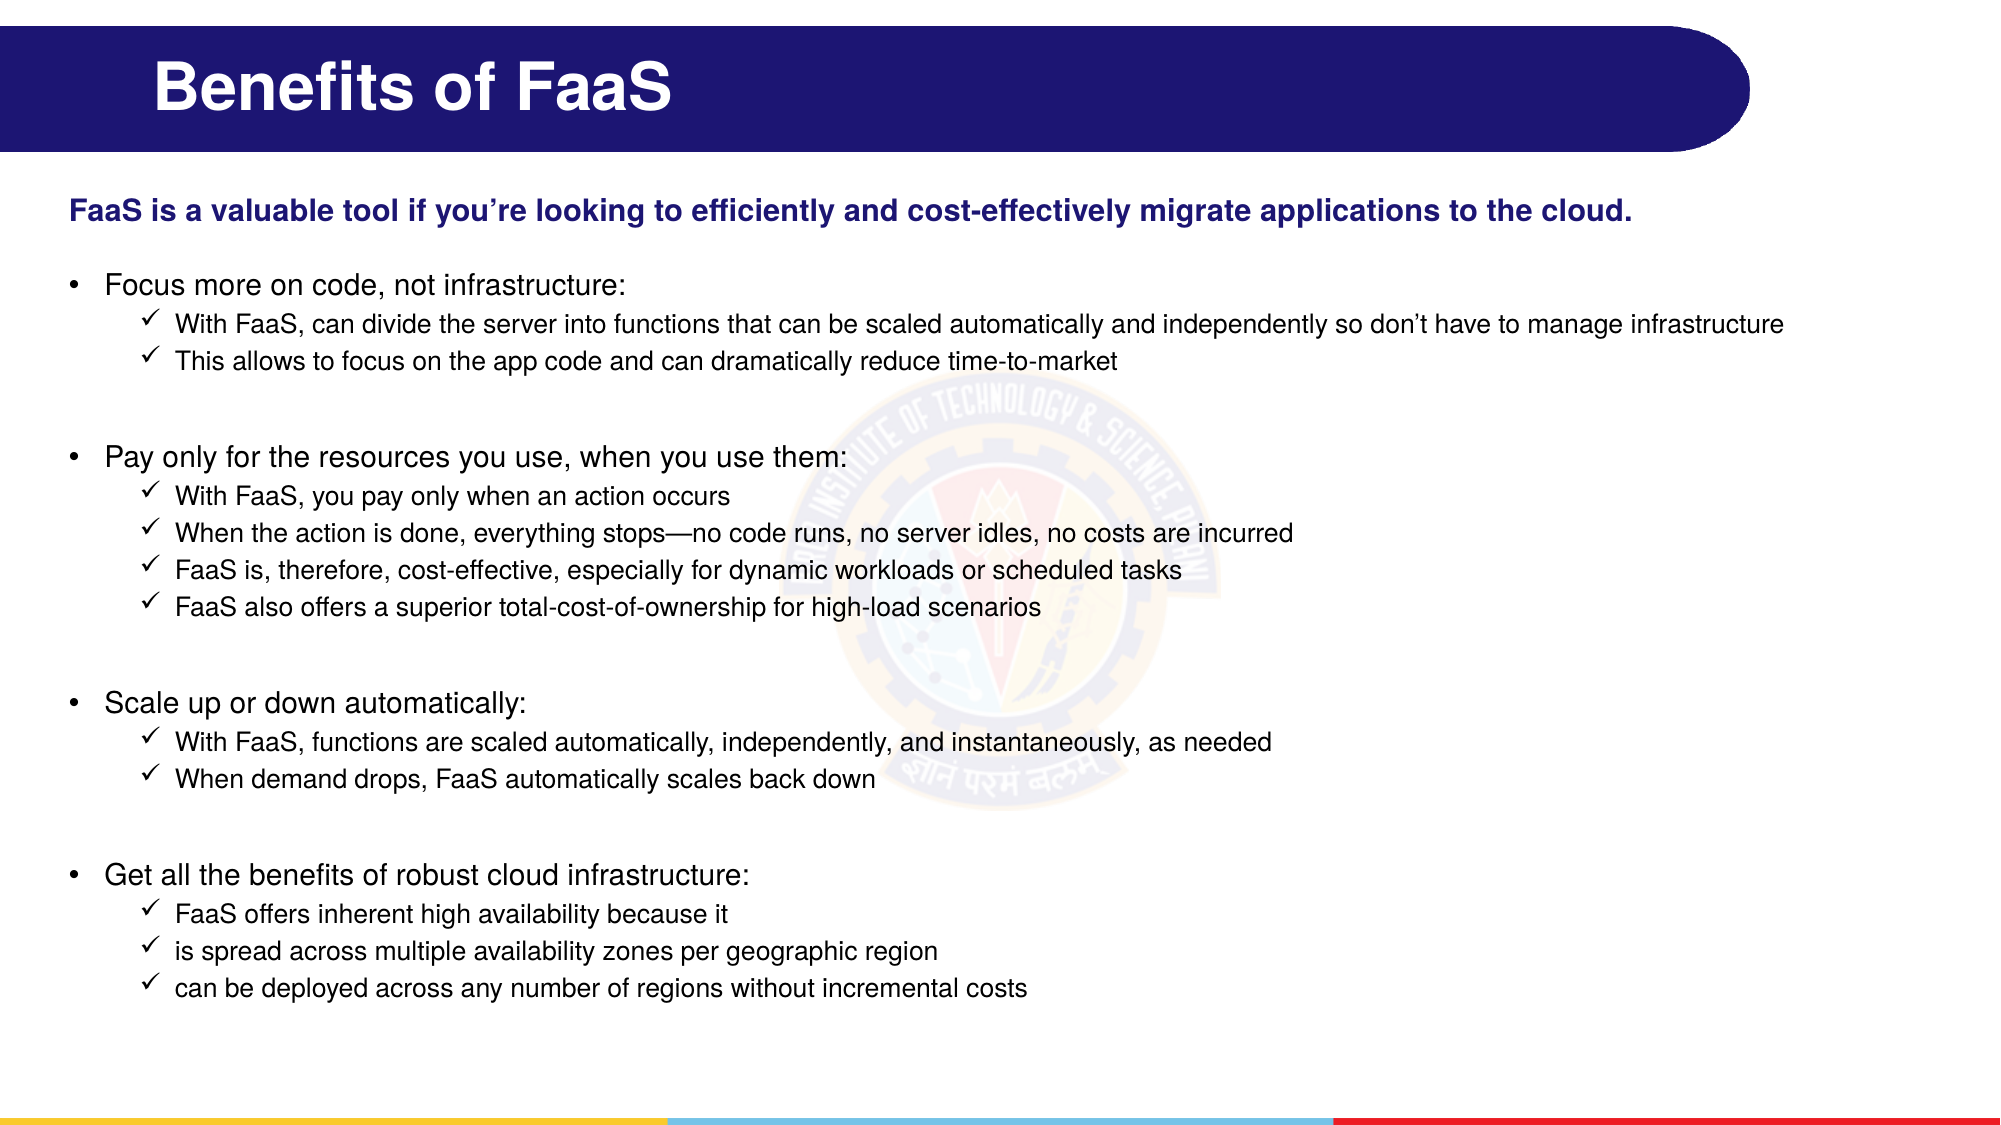

# Benefits of FaaS
FaaS is a valuable tool if you’re looking to efficiently and cost-effectively migrate applications to the cloud.
Focus more on code, not infrastructure:
With FaaS, can divide the server into functions that can be scaled automatically and independently so don’t have to manage infrastructure
This allows to focus on the app code and can dramatically reduce time-to-market

Pay only for the resources you use, when you use them:
With FaaS, you pay only when an action occurs
When the action is done, everything stops—no code runs, no server idles, no costs are incurred
FaaS is, therefore, cost-effective, especially for dynamic workloads or scheduled tasks
FaaS also offers a superior total-cost-of-ownership for high-load scenarios

Scale up or down automatically:
With FaaS, functions are scaled automatically, independently, and instantaneously, as needed
When demand drops, FaaS automatically scales back down

Get all the benefits of robust cloud infrastructure:
FaaS offers inherent high availability because it
is spread across multiple availability zones per geographic region
can be deployed across any number of regions without incremental costs